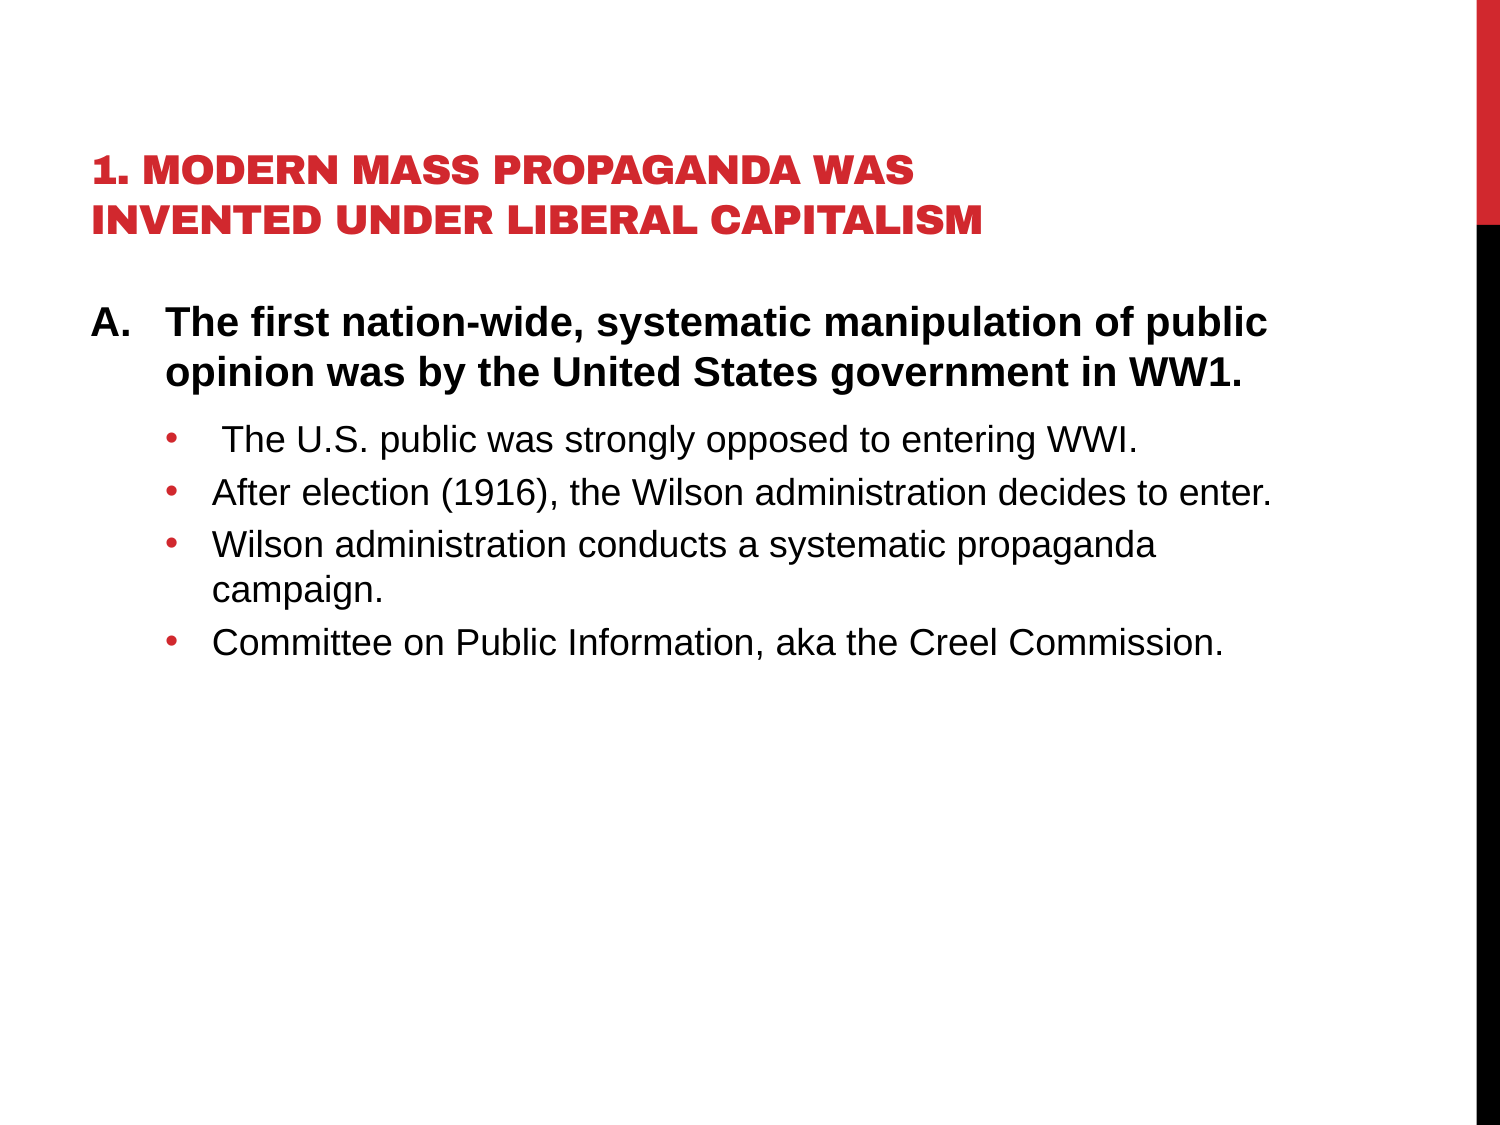

# 1. Modern MASS Propaganda was invented under Liberal Capitalism
The first nation-wide, systematic manipulation of public opinion was by the United States government in WW1.
The U.S. public was strongly opposed to entering WWI.
After election (1916), the Wilson administration decides to enter.
Wilson administration conducts a systematic propaganda campaign.
Committee on Public Information, aka the Creel Commission.